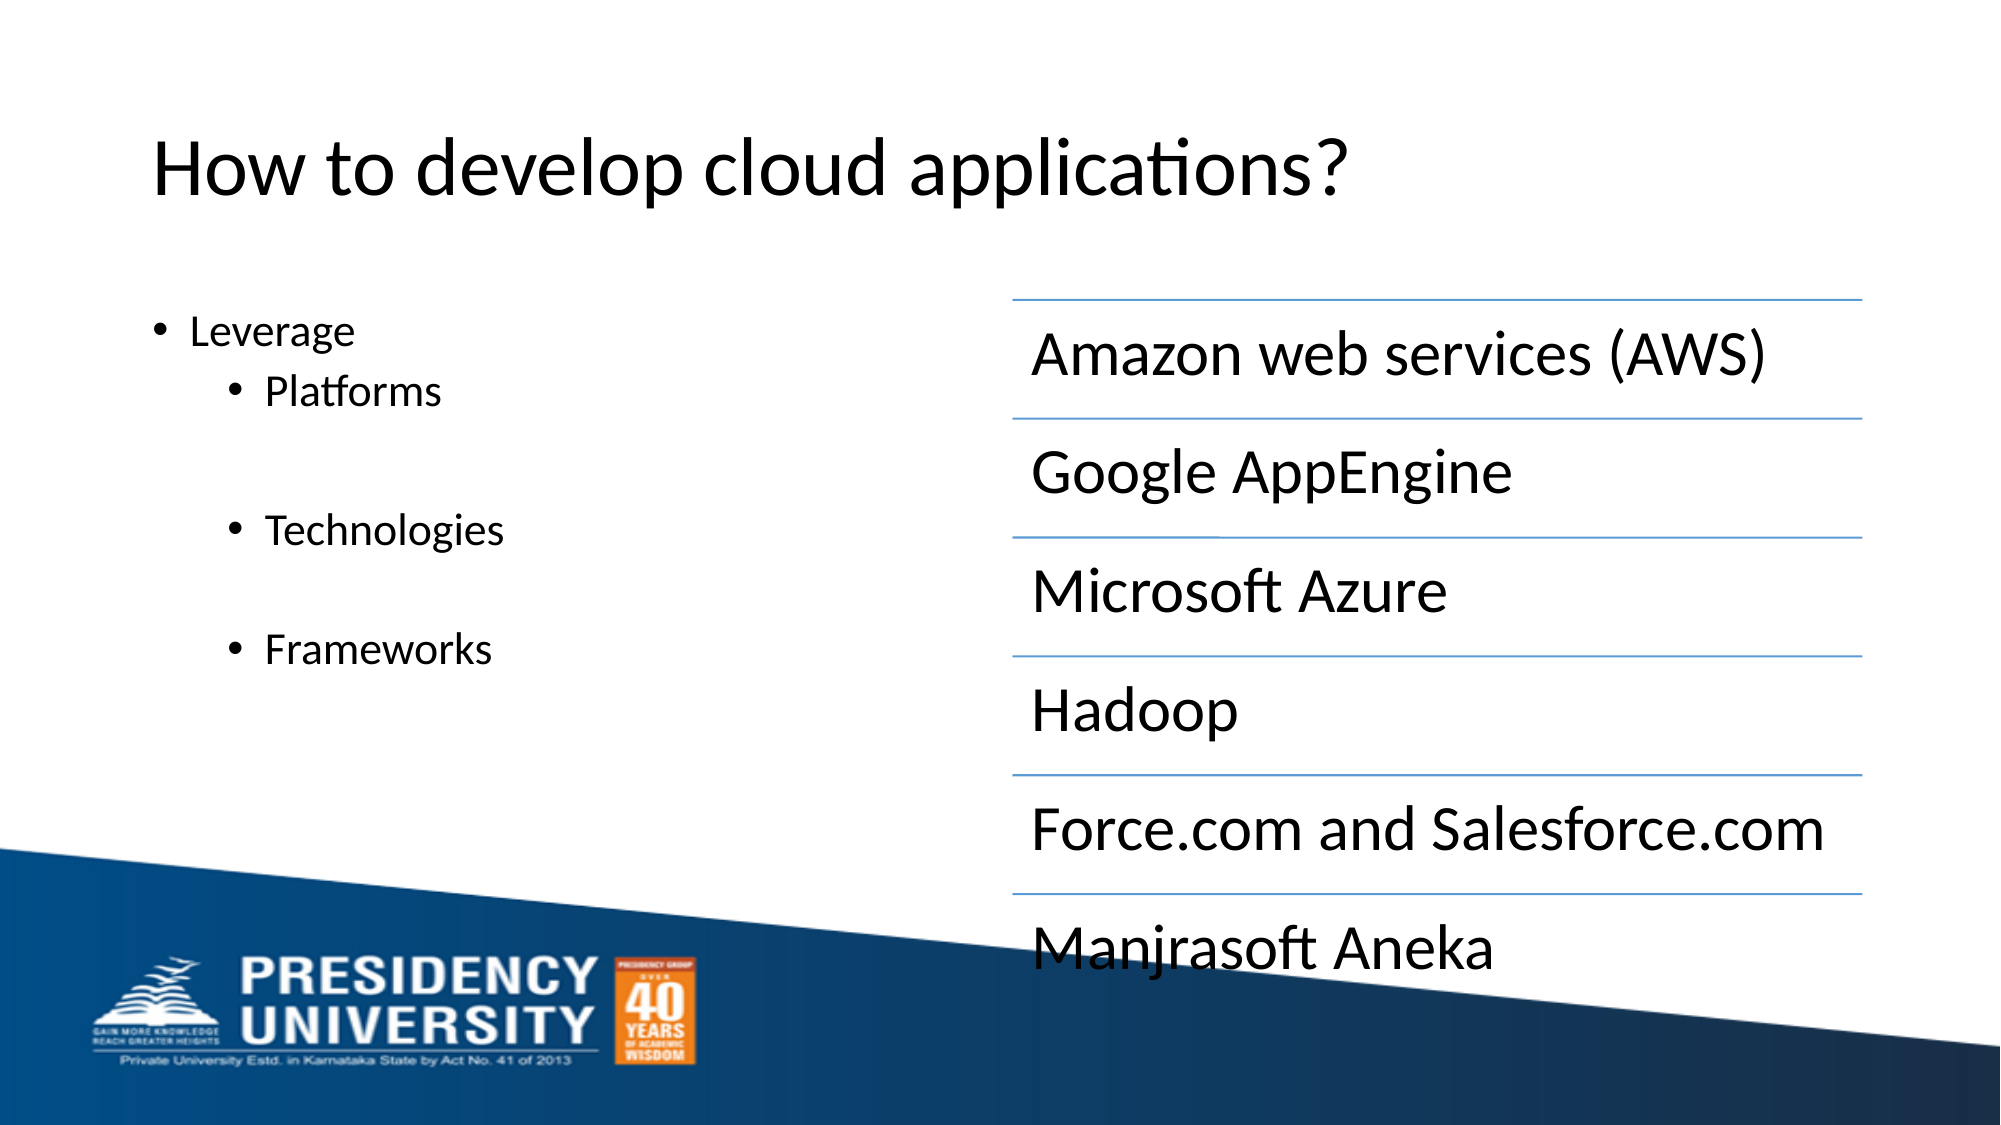

# How to develop cloud applications?
Leverage
Platforms

Technologies

Frameworks
Amazon web services (AWS)
Google AppEngine
Microsoft Azure
Hadoop
Force.com and Salesforce.com
Manjrasoft Aneka